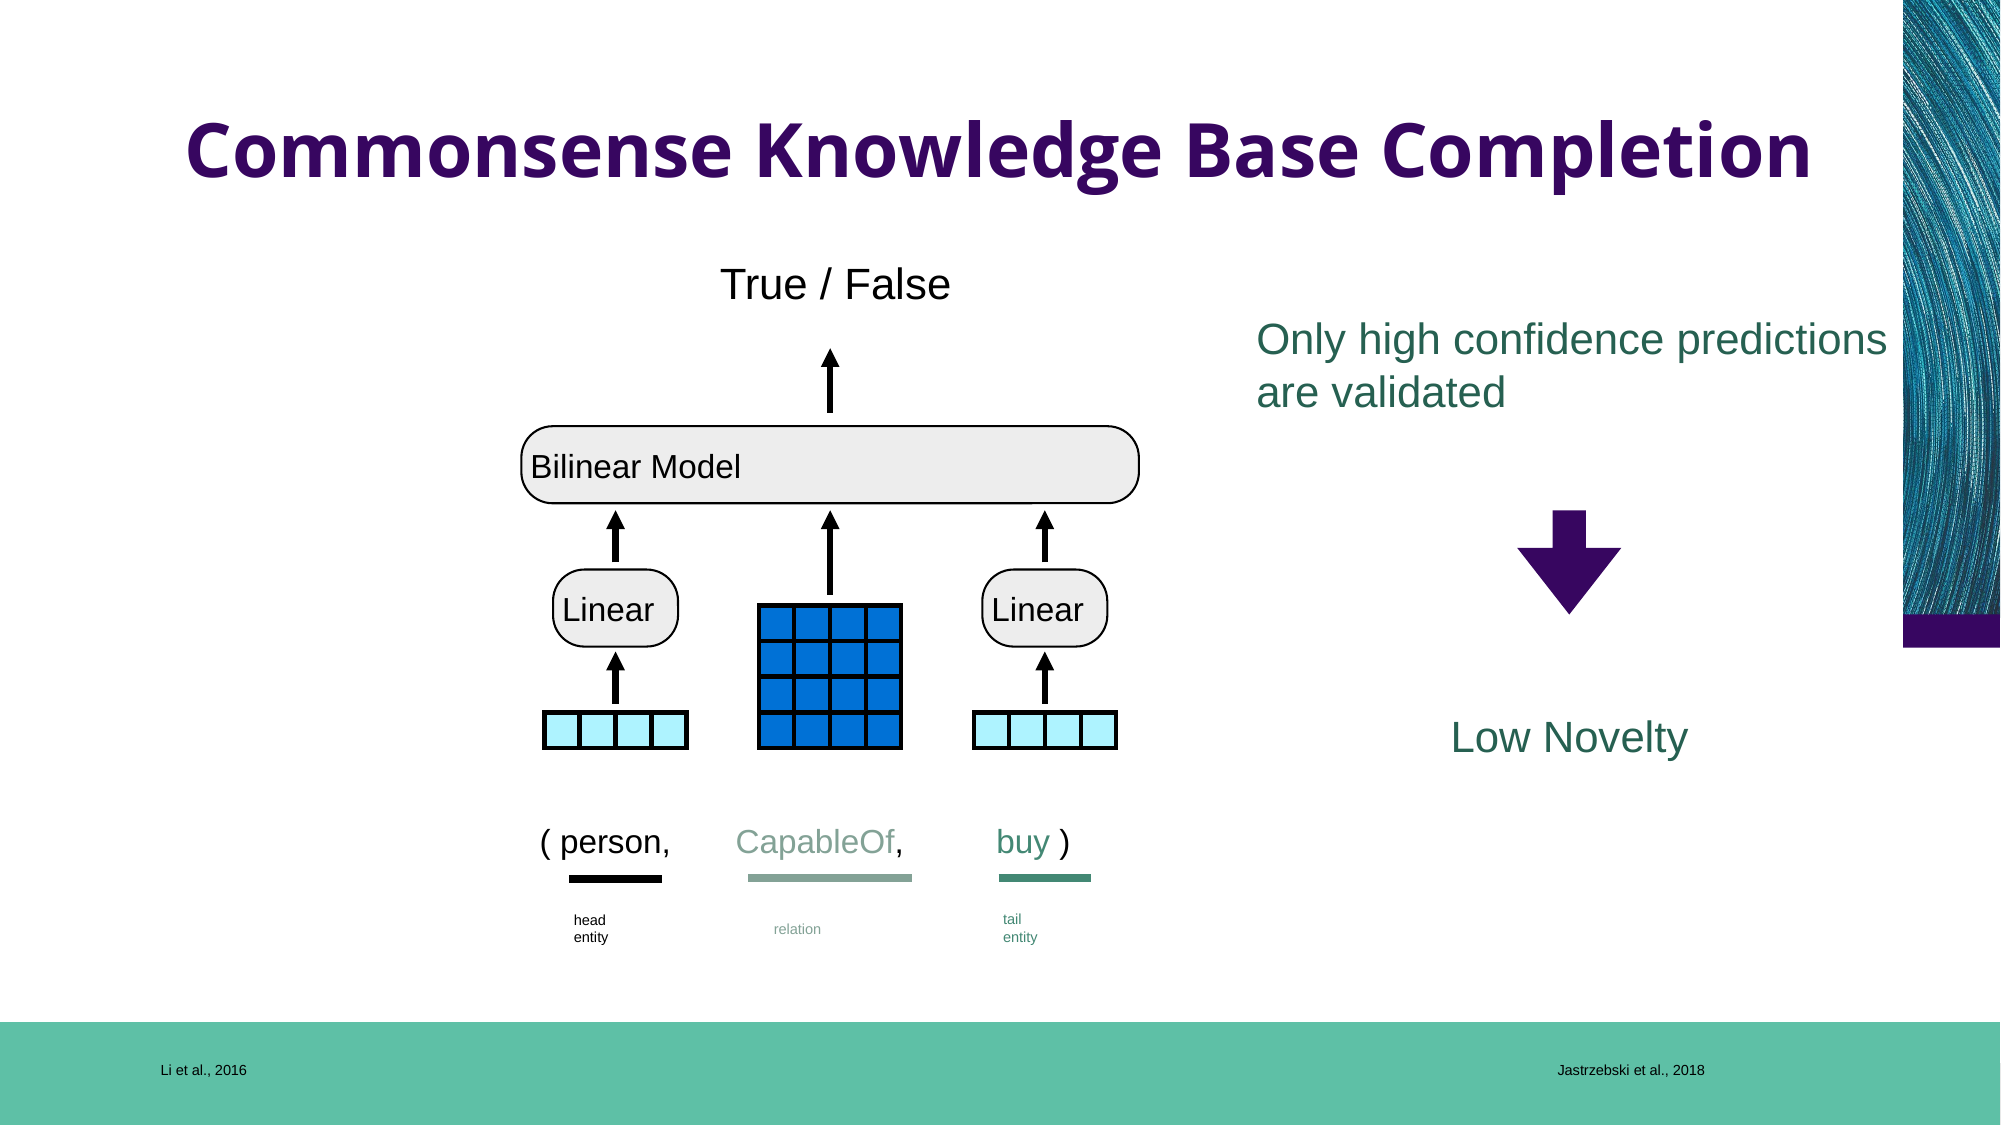

# Commonsense Knowledge Base Completion
True / False

Bilinear Model

Linear
Linear

( person,       CapableOf,          buy )

tail
entity
head
entity
relation
Only high confidence predictions
are validated

Low Novelty
Li et al., 2016
Jastrzebski et al., 2018